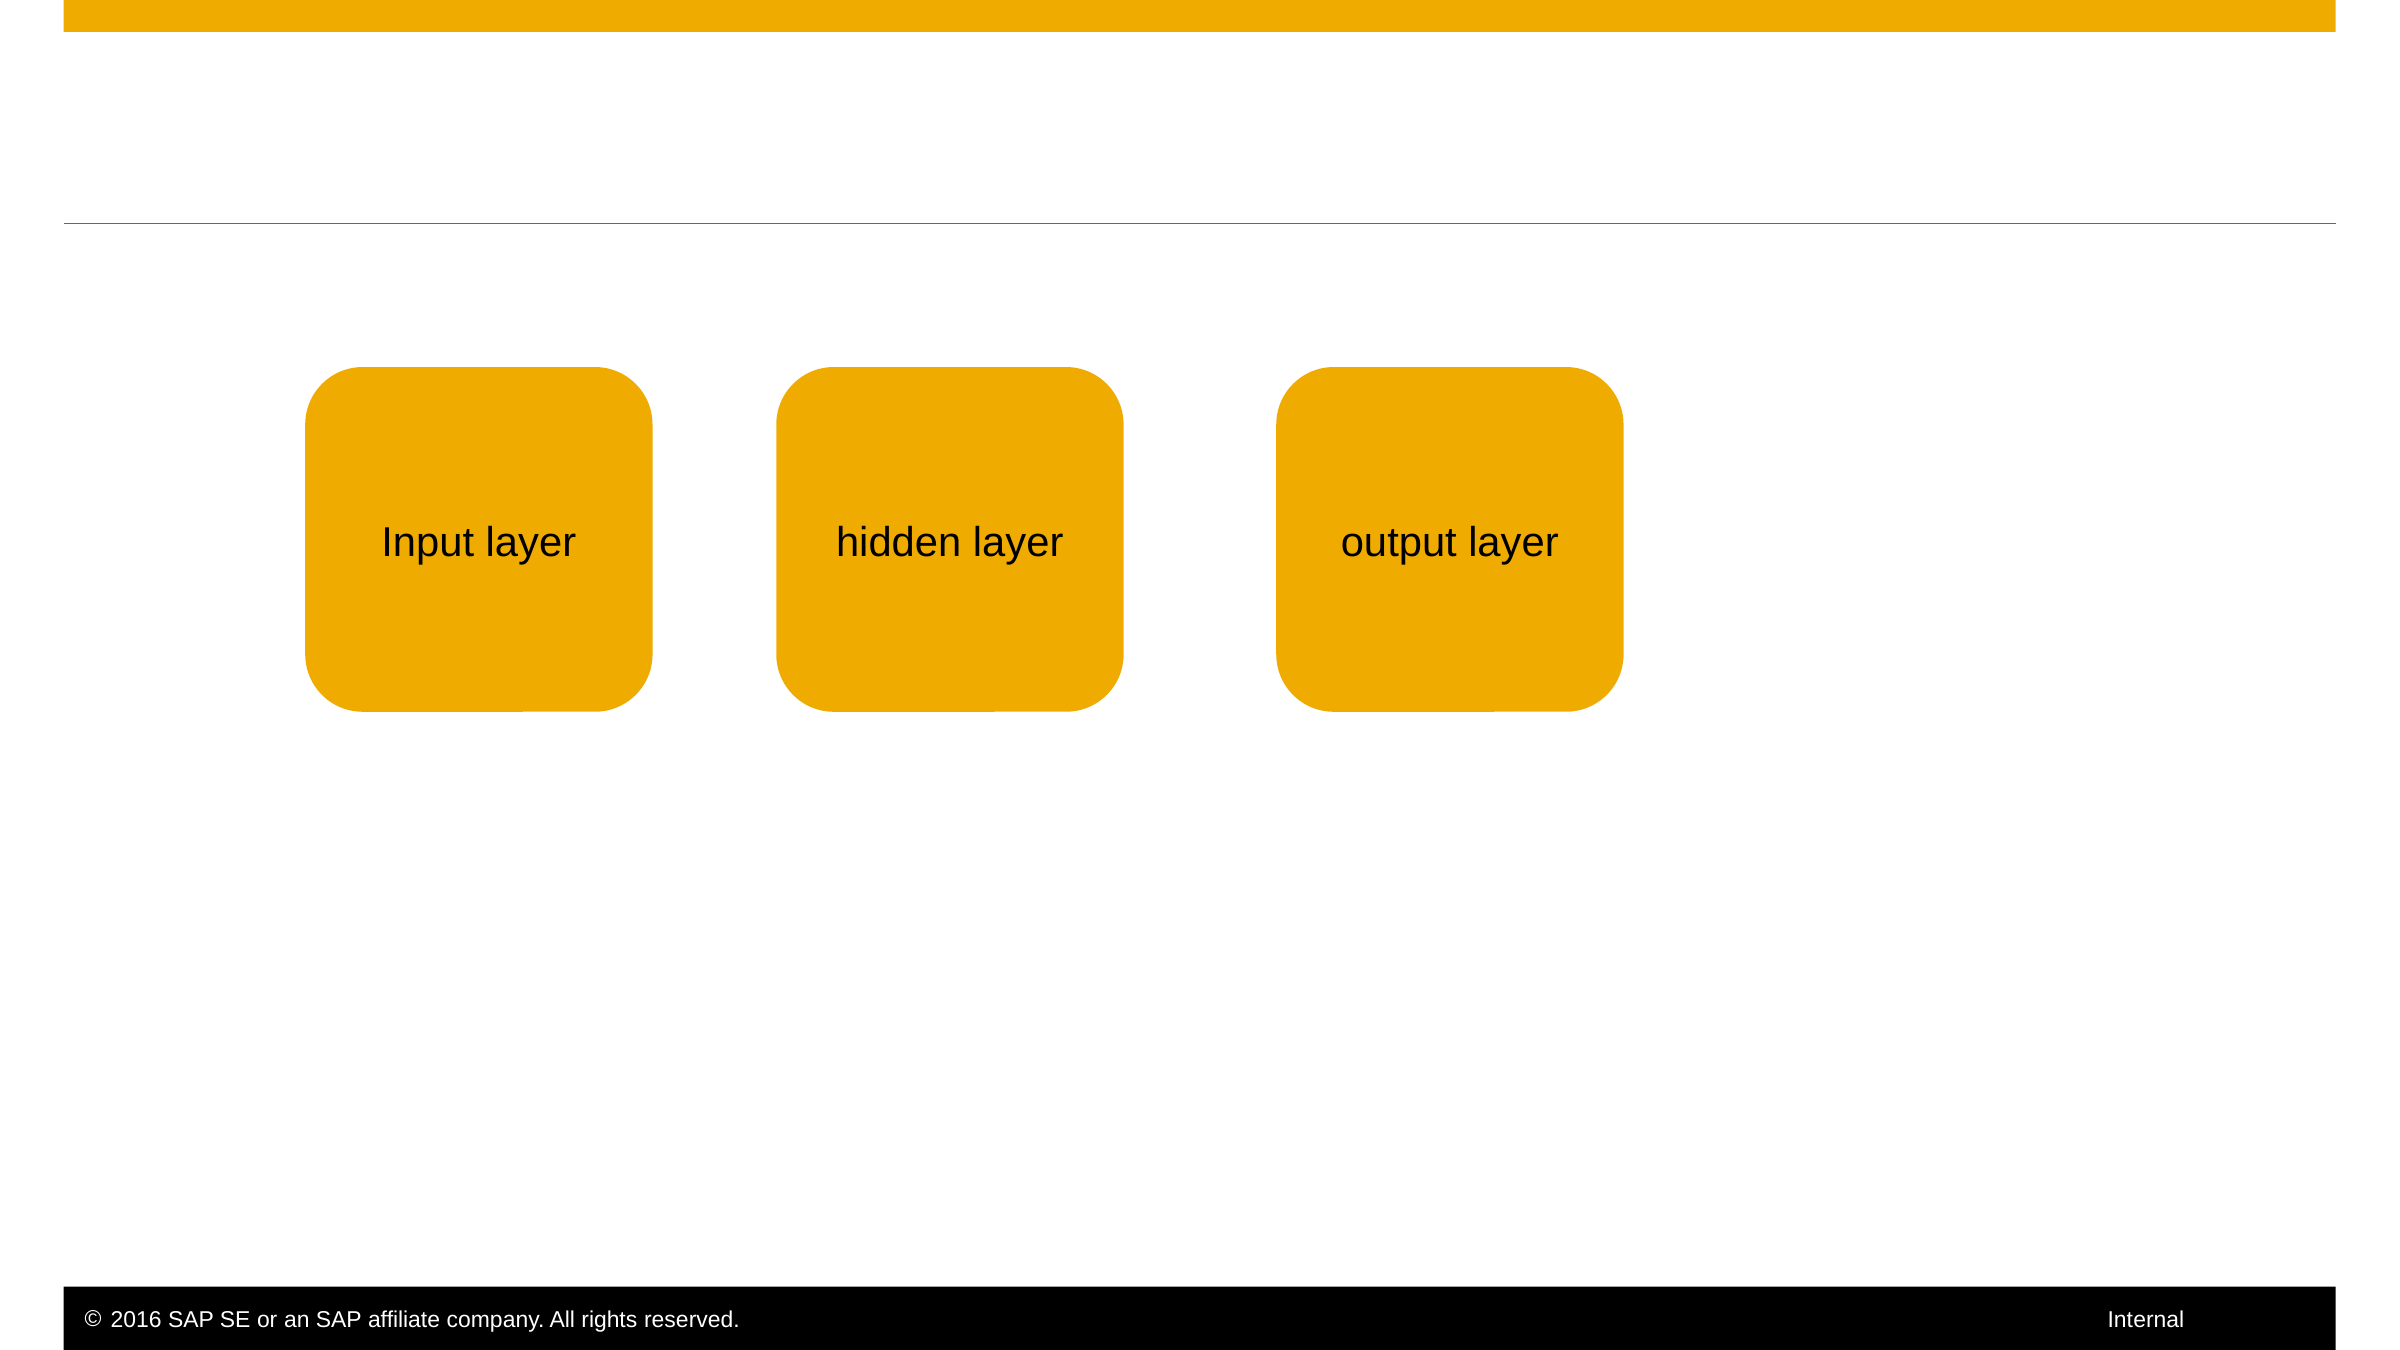

#
output layer
hidden layer
Input layer